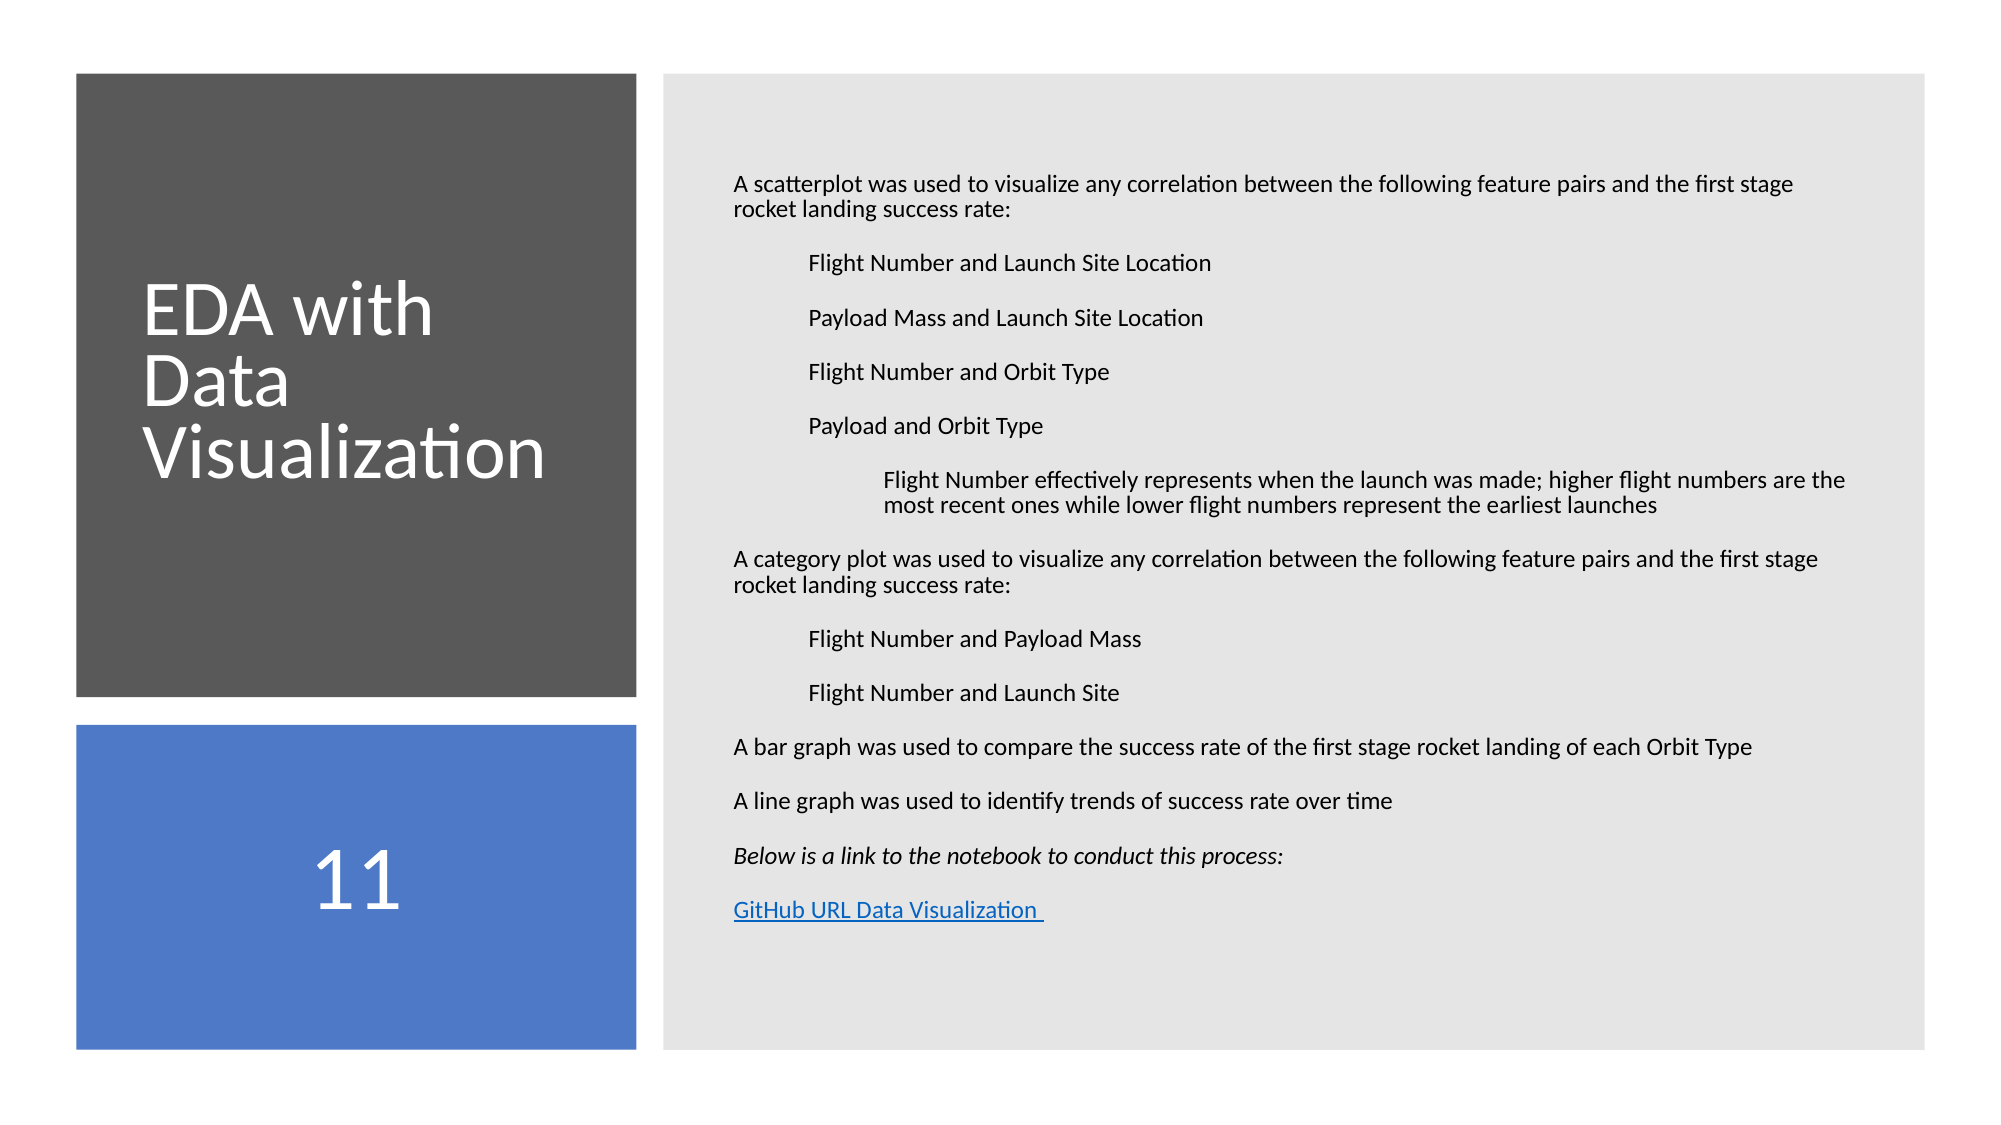

A scatterplot was used to visualize any correlation between the following feature pairs and the first stage rocket landing success rate:
Flight Number and Launch Site Location
Payload Mass and Launch Site Location
Flight Number and Orbit Type
Payload and Orbit Type
Flight Number effectively represents when the launch was made; higher flight numbers are the most recent ones while lower flight numbers represent the earliest launches
A category plot was used to visualize any correlation between the following feature pairs and the first stage rocket landing success rate:
Flight Number and Payload Mass
Flight Number and Launch Site
A bar graph was used to compare the success rate of the first stage rocket landing of each Orbit Type
A line graph was used to identify trends of success rate over time
Below is a link to the notebook to conduct this process:
GitHub URL Data Visualization

EDA with Data Visualization

11